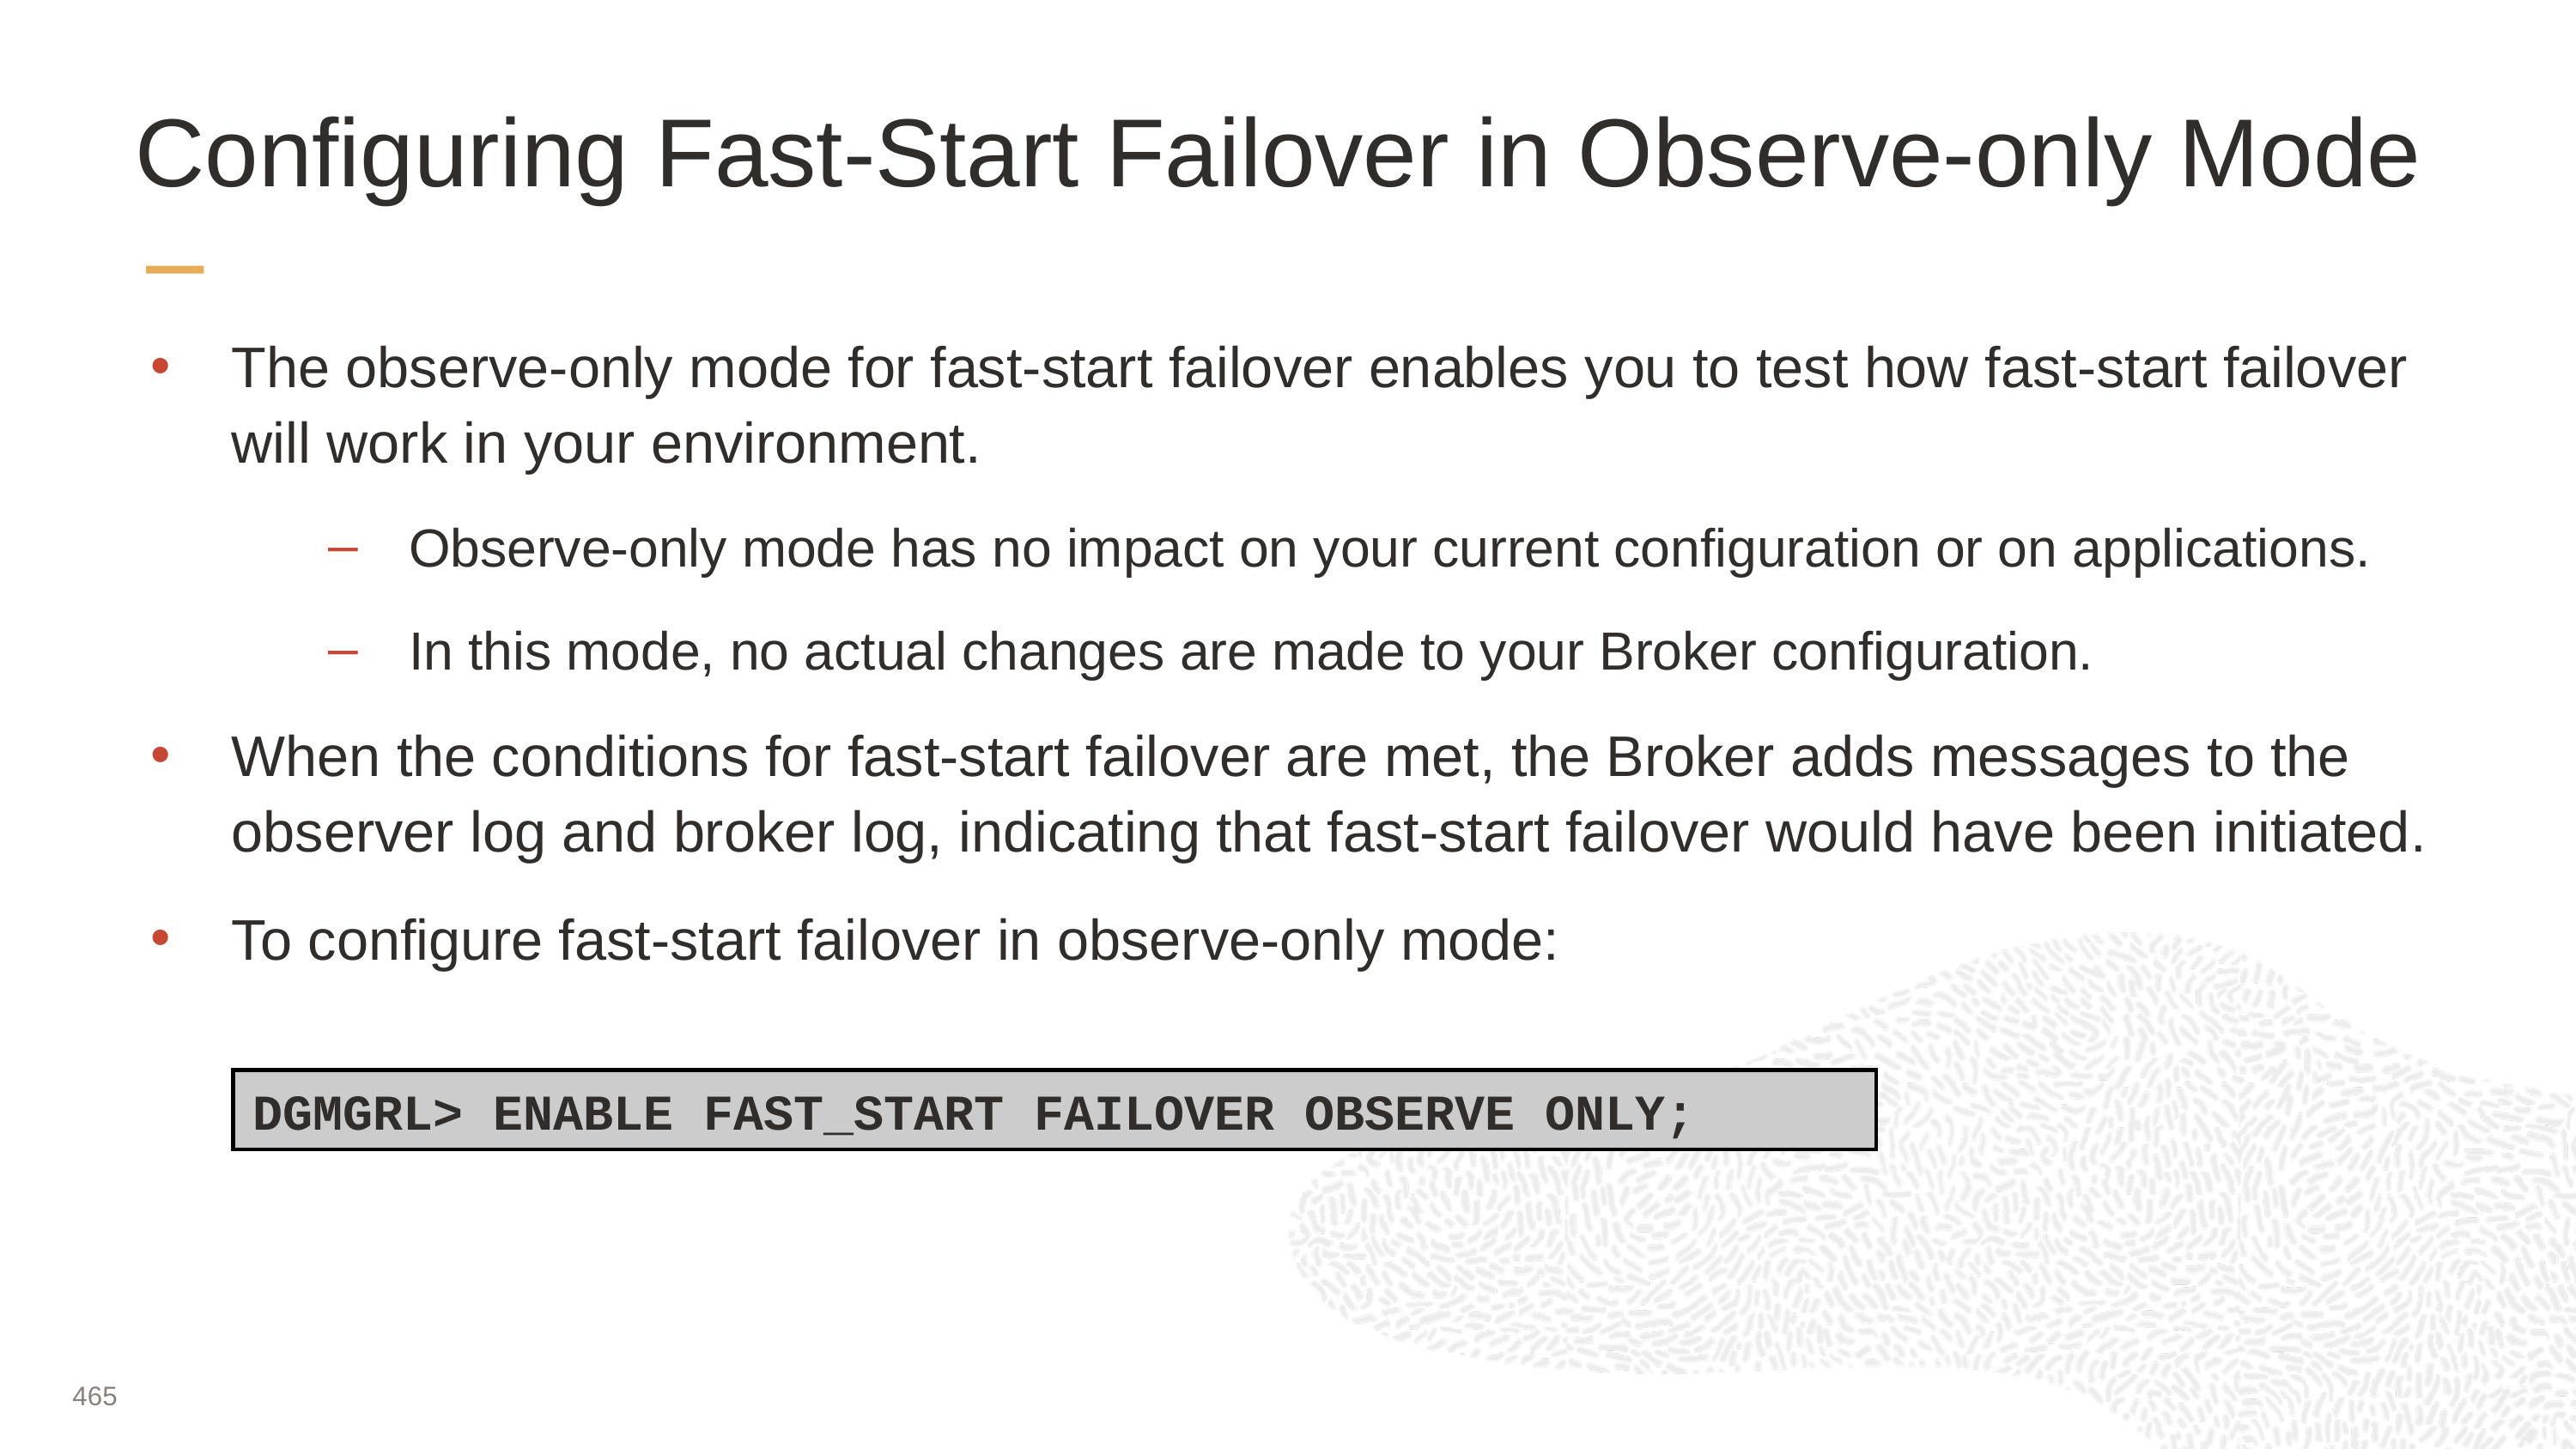

# Configuring Fast-Start Failover in Observe-only Mode
The observe-only mode for fast-start failover enables you to test how fast-start failover will work in your environment.
Observe-only mode has no impact on your current configuration or on applications.
In this mode, no actual changes are made to your Broker configuration.
When the conditions for fast-start failover are met, the Broker adds messages to the observer log and broker log, indicating that fast-start failover would have been initiated.
To configure fast-start failover in observe-only mode:
DGMGRL> ENABLE FAST_START FAILOVER OBSERVE ONLY;